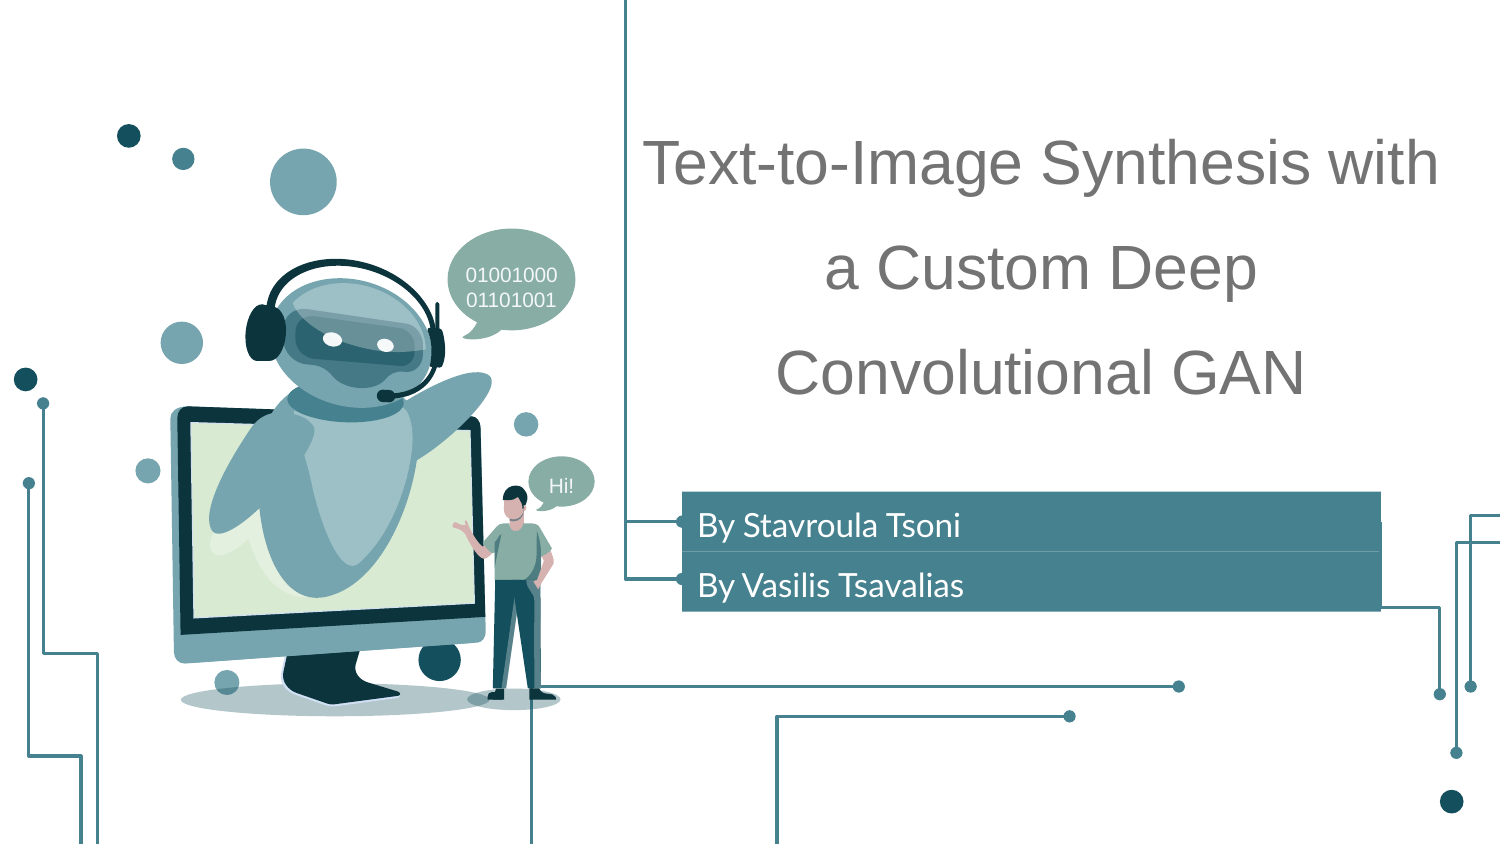

# Text-to-Image Synthesis with a Custom Deep Convolutional GAN

01001000 01101001

Hi!
By Stavroula Tsoni
By Vasilis Tsavalias